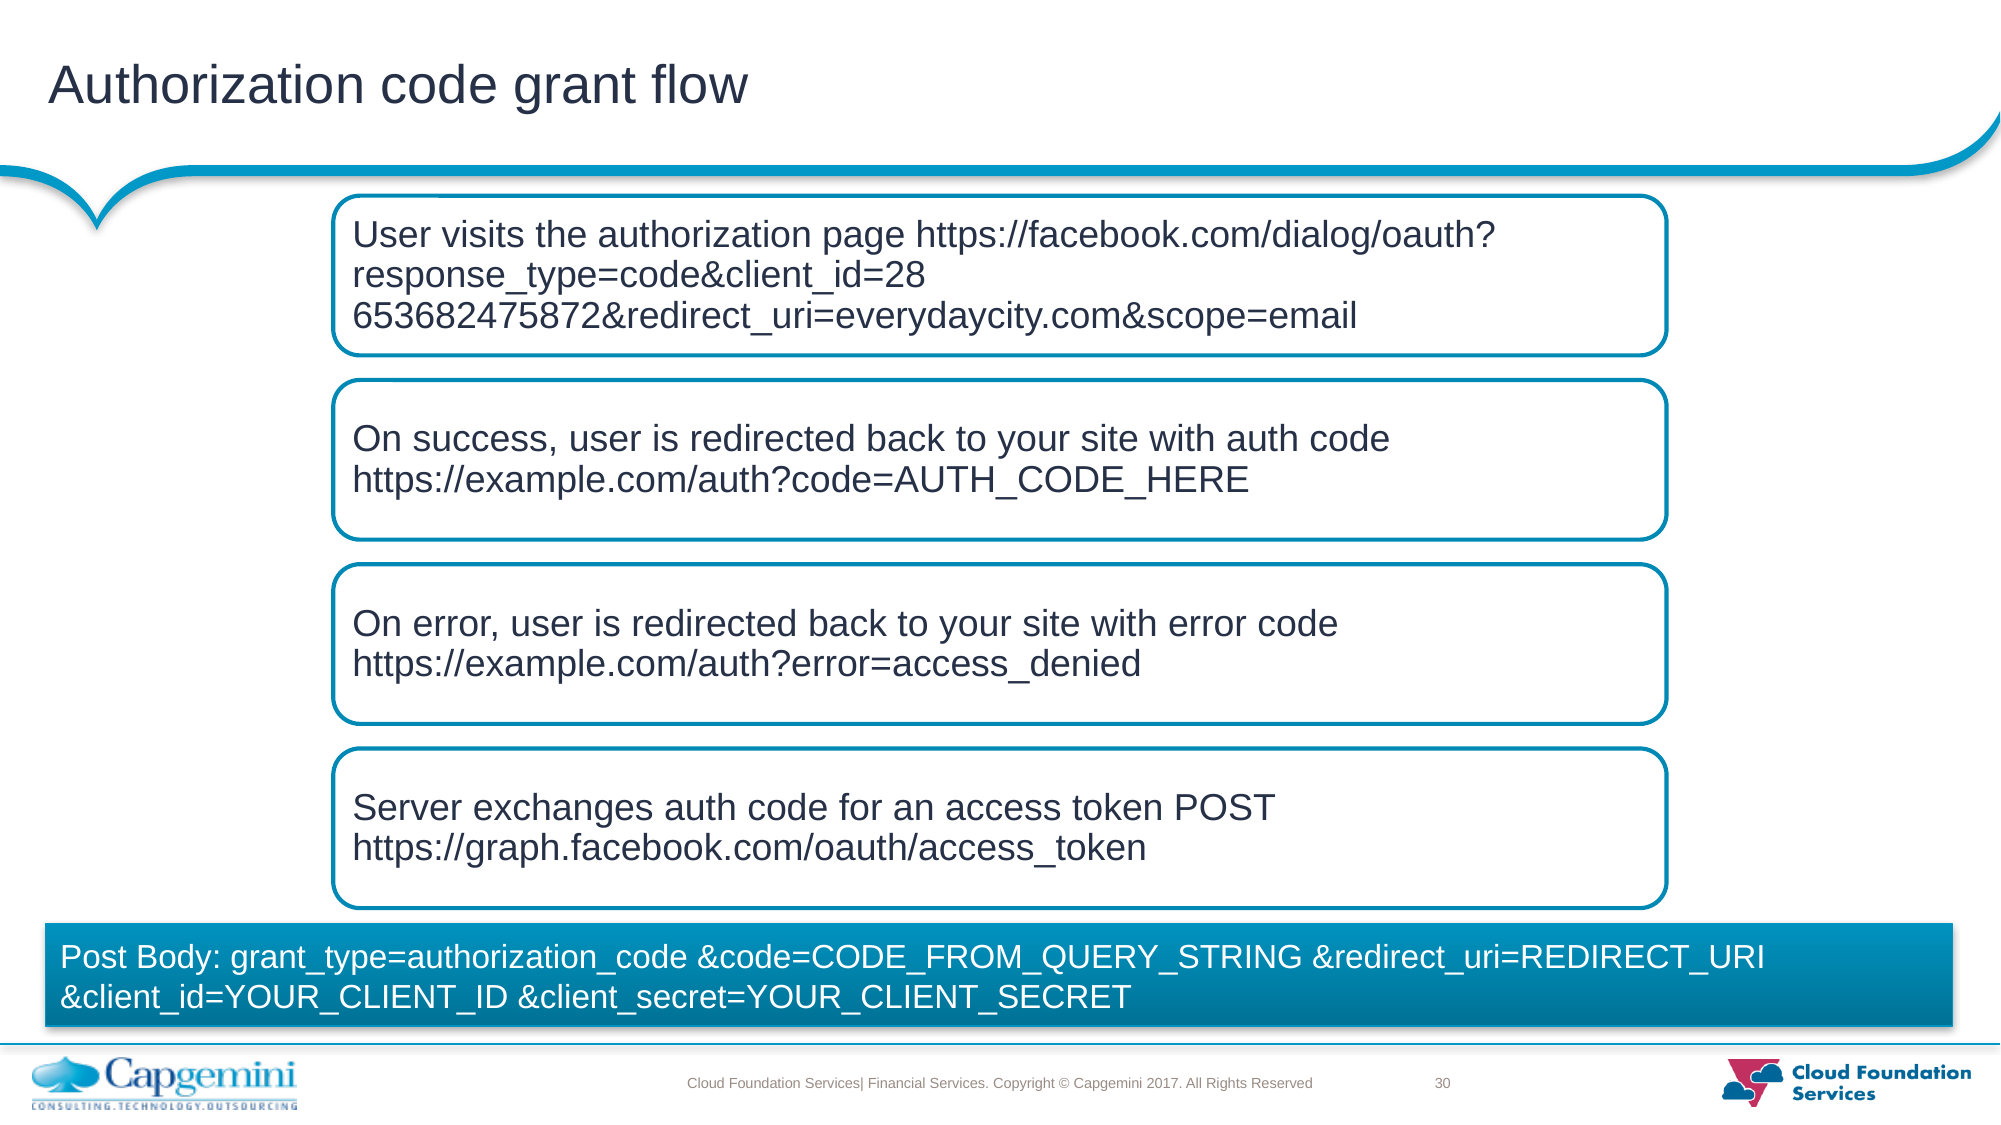

# Authorization code grant flow
User visits the authorization page https://facebook.com/dialog/oauth?response_type=code&client_id=28 653682475872&redirect_uri=everydaycity.com&scope=email
On success, user is redirected back to your site with auth code https://example.com/auth?code=AUTH_CODE_HERE
On error, user is redirected back to your site with error code https://example.com/auth?error=access_denied
Server exchanges auth code for an access token POST https://graph.facebook.com/oauth/access_token
Post Body: grant_type=authorization_code &code=CODE_FROM_QUERY_STRING &redirect_uri=REDIRECT_URI &client_id=YOUR_CLIENT_ID &client_secret=YOUR_CLIENT_SECRET